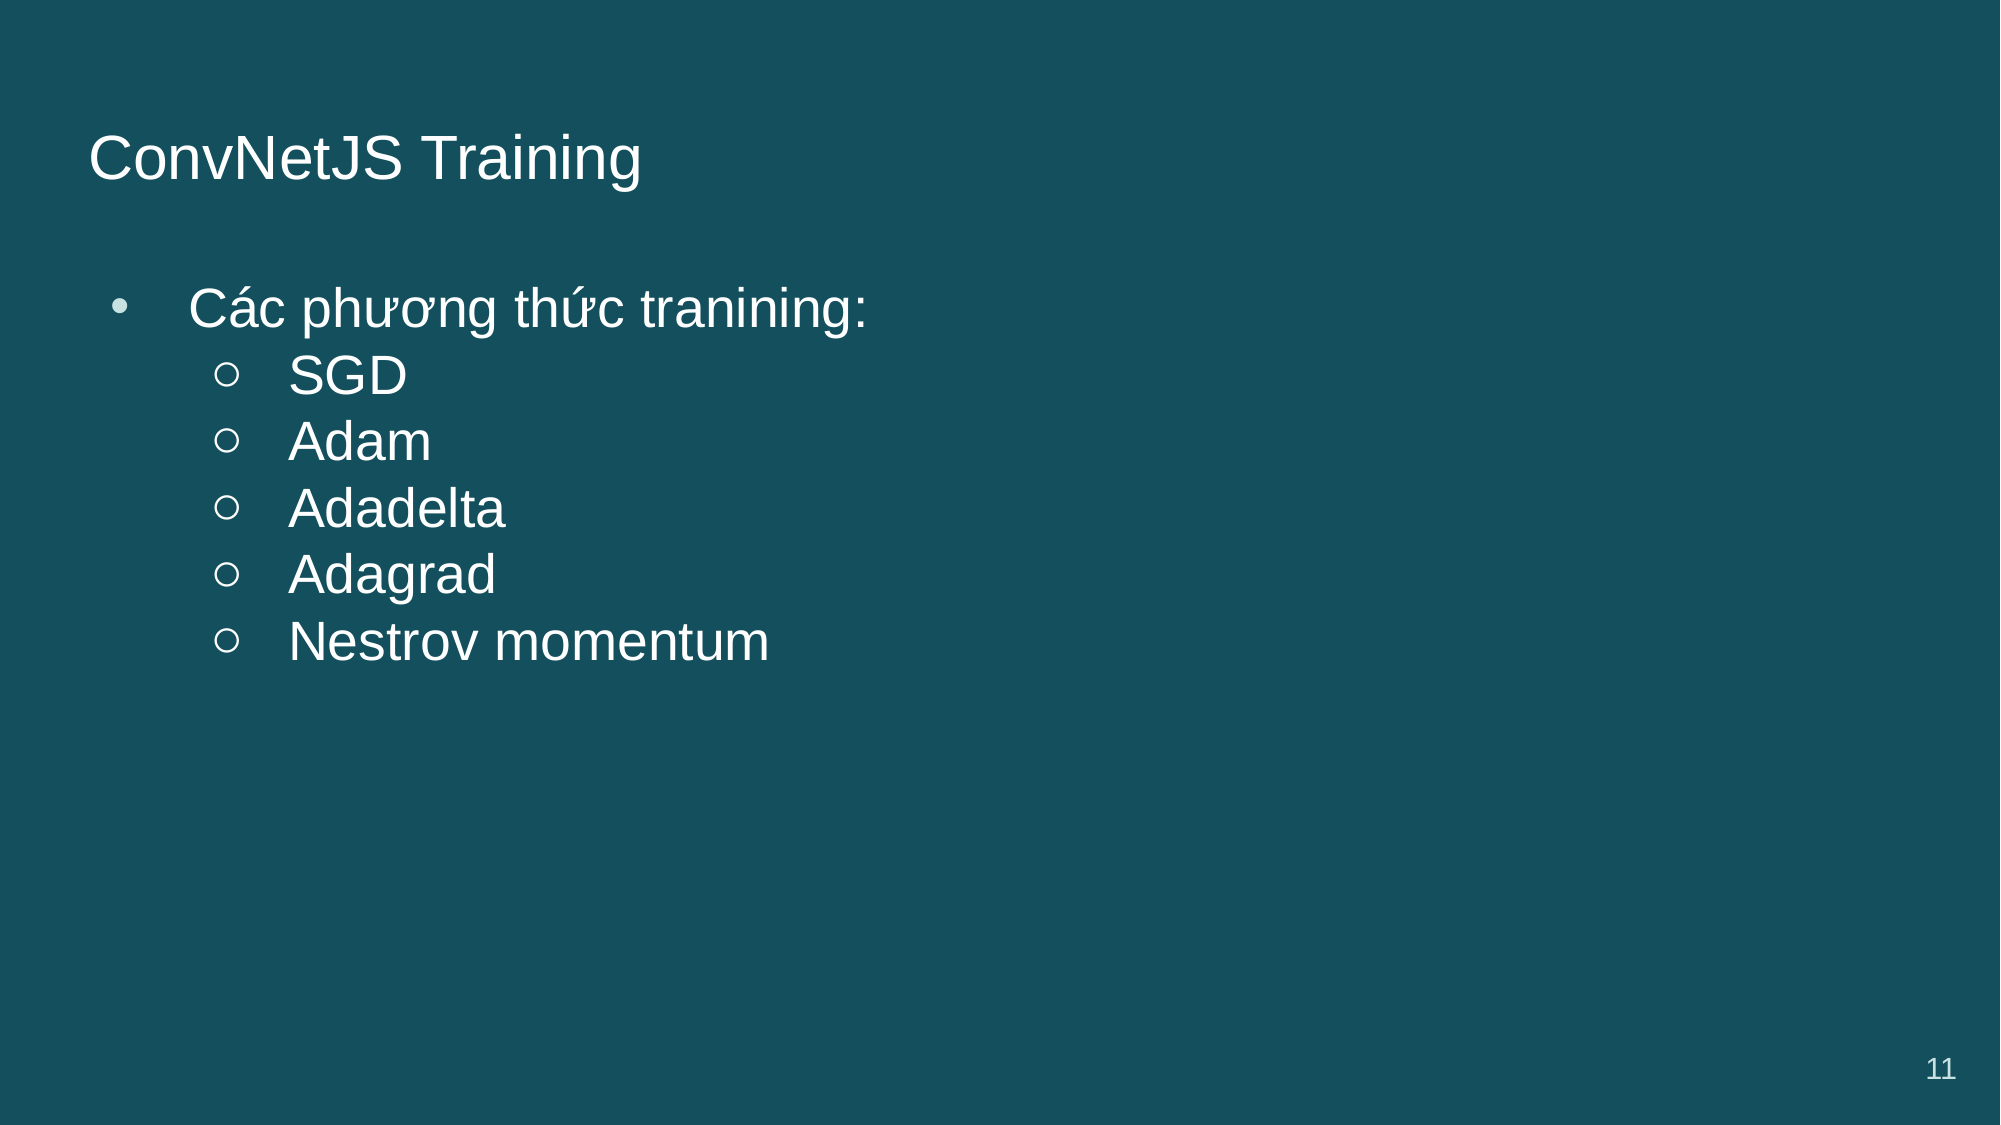

# ConvNetJS Training
Các phương thức tranining:
SGD
Adam
Adadelta
Adagrad
Nestrov momentum
11